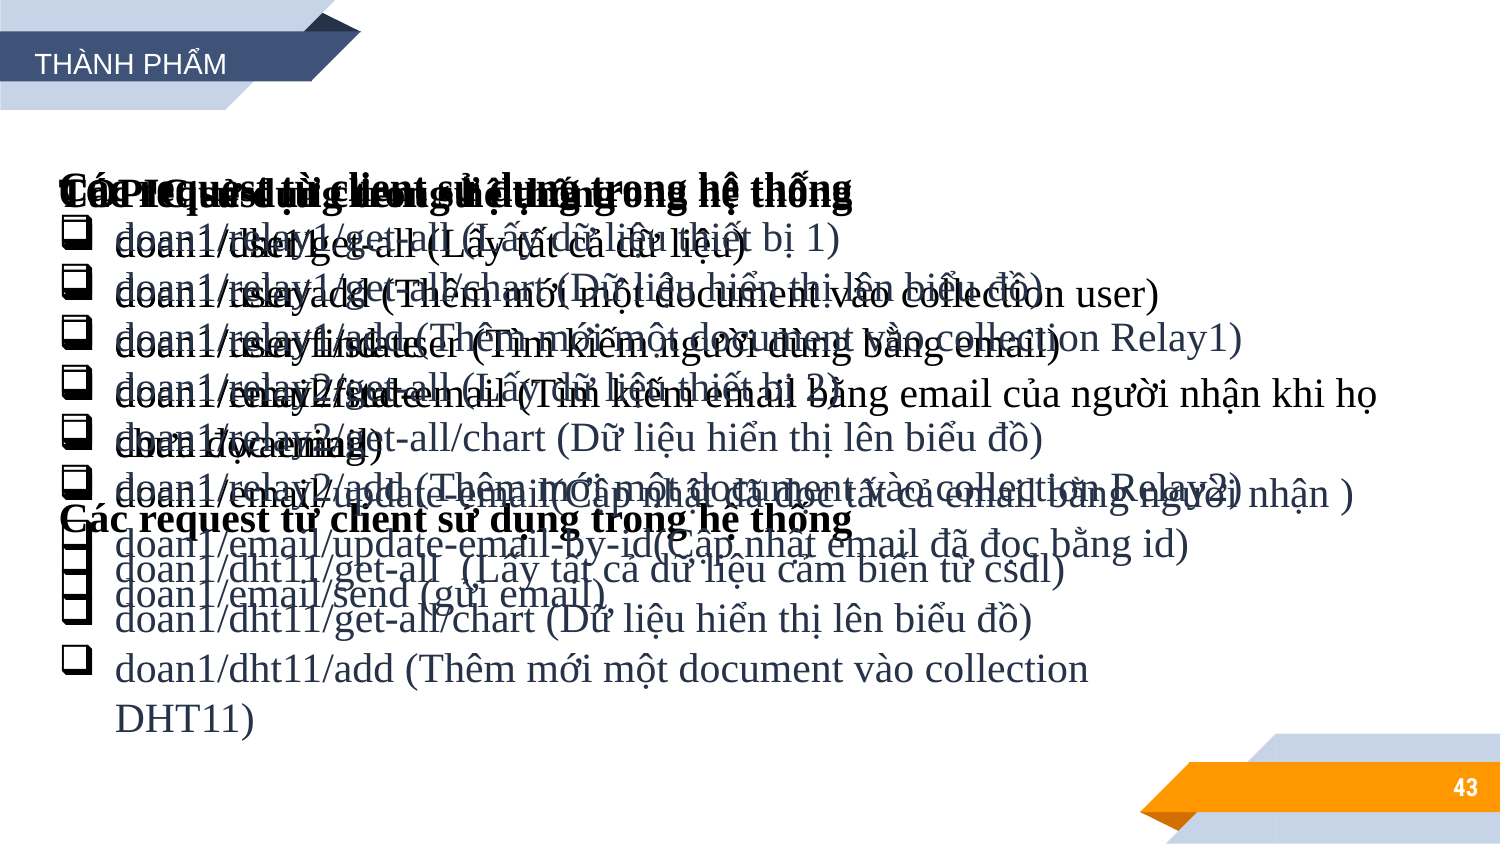

THÀNH PHẨM
Các request từ client sử dụng trong hệ thống
doan1/relay1/get-all (Lấy dữ liệu thiết bị 1)
doan1/relay1/get-all/chart (Dữ liệu hiển thị lên biểu đồ)
doan1/relay1/add (Thêm mới một document vào collection Relay1)
doan1/relay2/get-all (Lấy dữ liệu thiết bị 2)
doan1/relay2/get-all/chart (Dữ liệu hiển thị lên biểu đồ)
doan1/relay2/add (Thêm mới một document vào collection Relay2)
TOPIC sử dụng trong hệ thống
doan1/dht11
doan1/relay
doan1/relay1/state
doan1/relay2/state
doan1/warning

Các request từ client sử dụng trong hệ thống
doan1/dht11/get-all  (Lấy tất cả dữ liệu cảm biến từ csdl)
doan1/dht11/get-all/chart (Dữ liệu hiển thị lên biểu đồ)
doan1/dht11/add (Thêm mới một document vào collection DHT11)

Các request từ client sử dụng trong hệ thống
doan1/user/get-all (Lấy tất cả dữ liệu)
doan1/user/add (Thêm mới một document vào collection user)
doan1/user/find-user (Tìm kiếm người dùng bằng email)
doan1/email/find-email (Tìm kiếm email bằng email của người nhận khi họ chưa đọc email)
doan1/email/update-email(Cập nhật đã đọc tất cả email bằng người nhận )
doan1/email/update-email-by-id(Cập nhật email đã đọc bằng id)
doan1/email/send (gửi email)
43